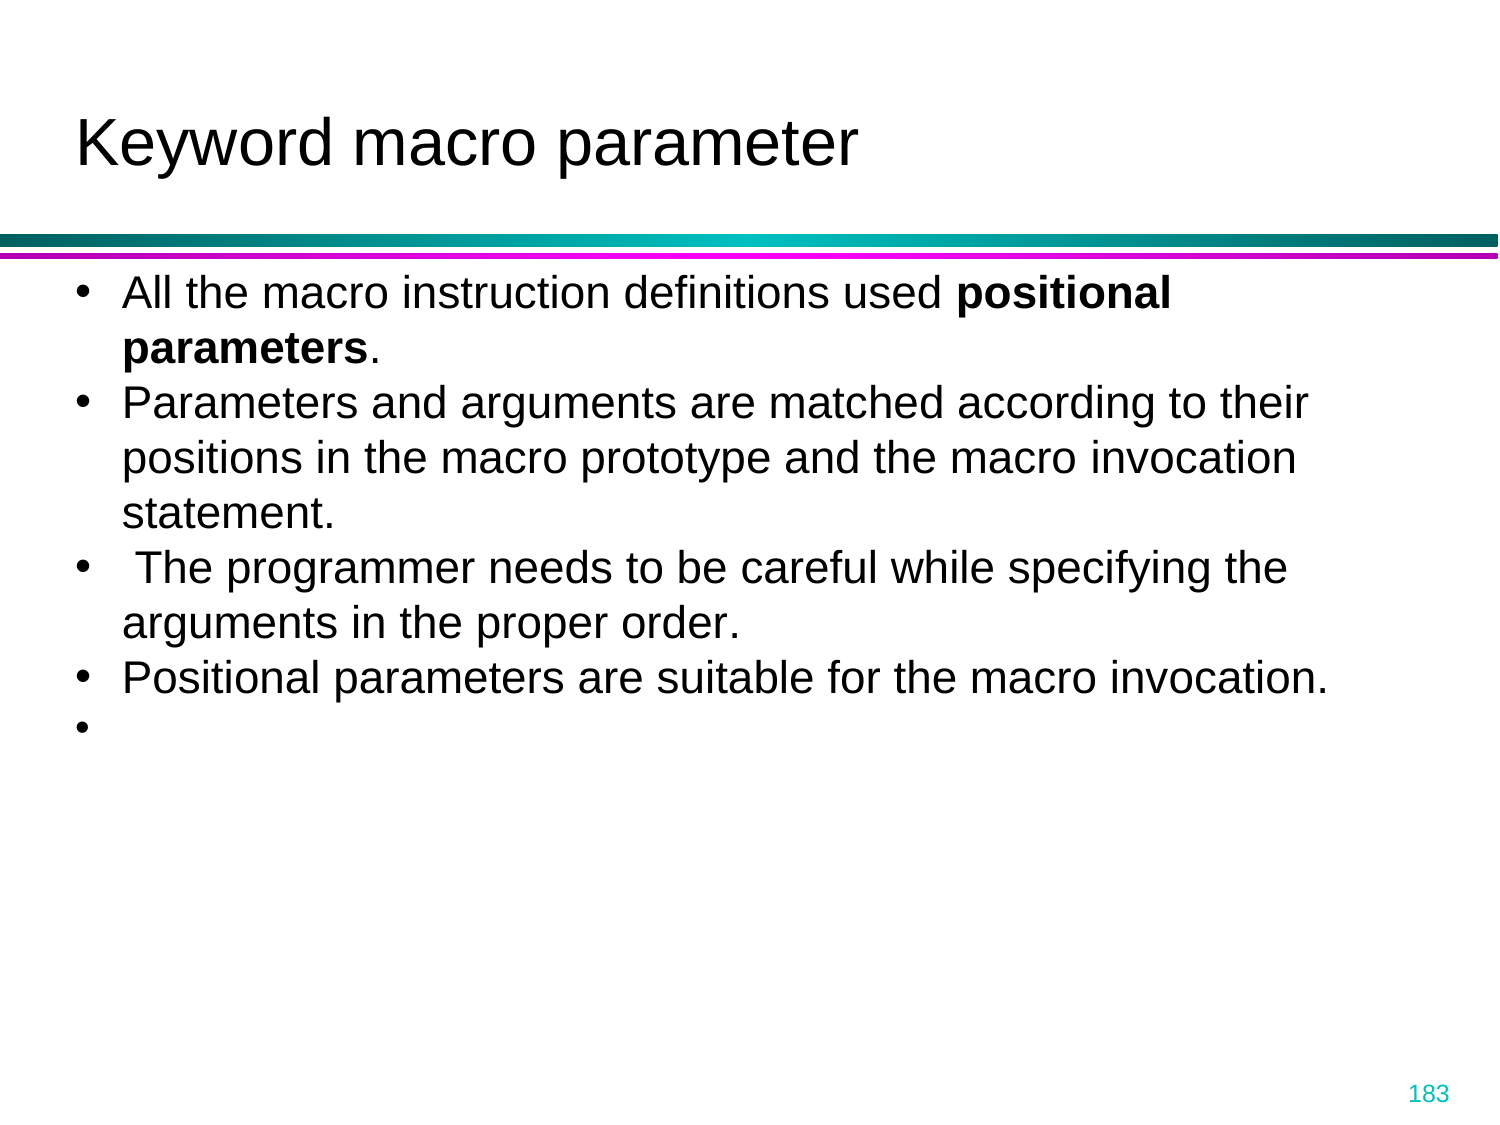

Keyword macro parameter
All the macro instruction definitions used positional parameters.
Parameters and arguments are matched according to their positions in the macro prototype and the macro invocation statement.
 The programmer needs to be careful while specifying the arguments in the proper order.
Positional parameters are suitable for the macro invocation.